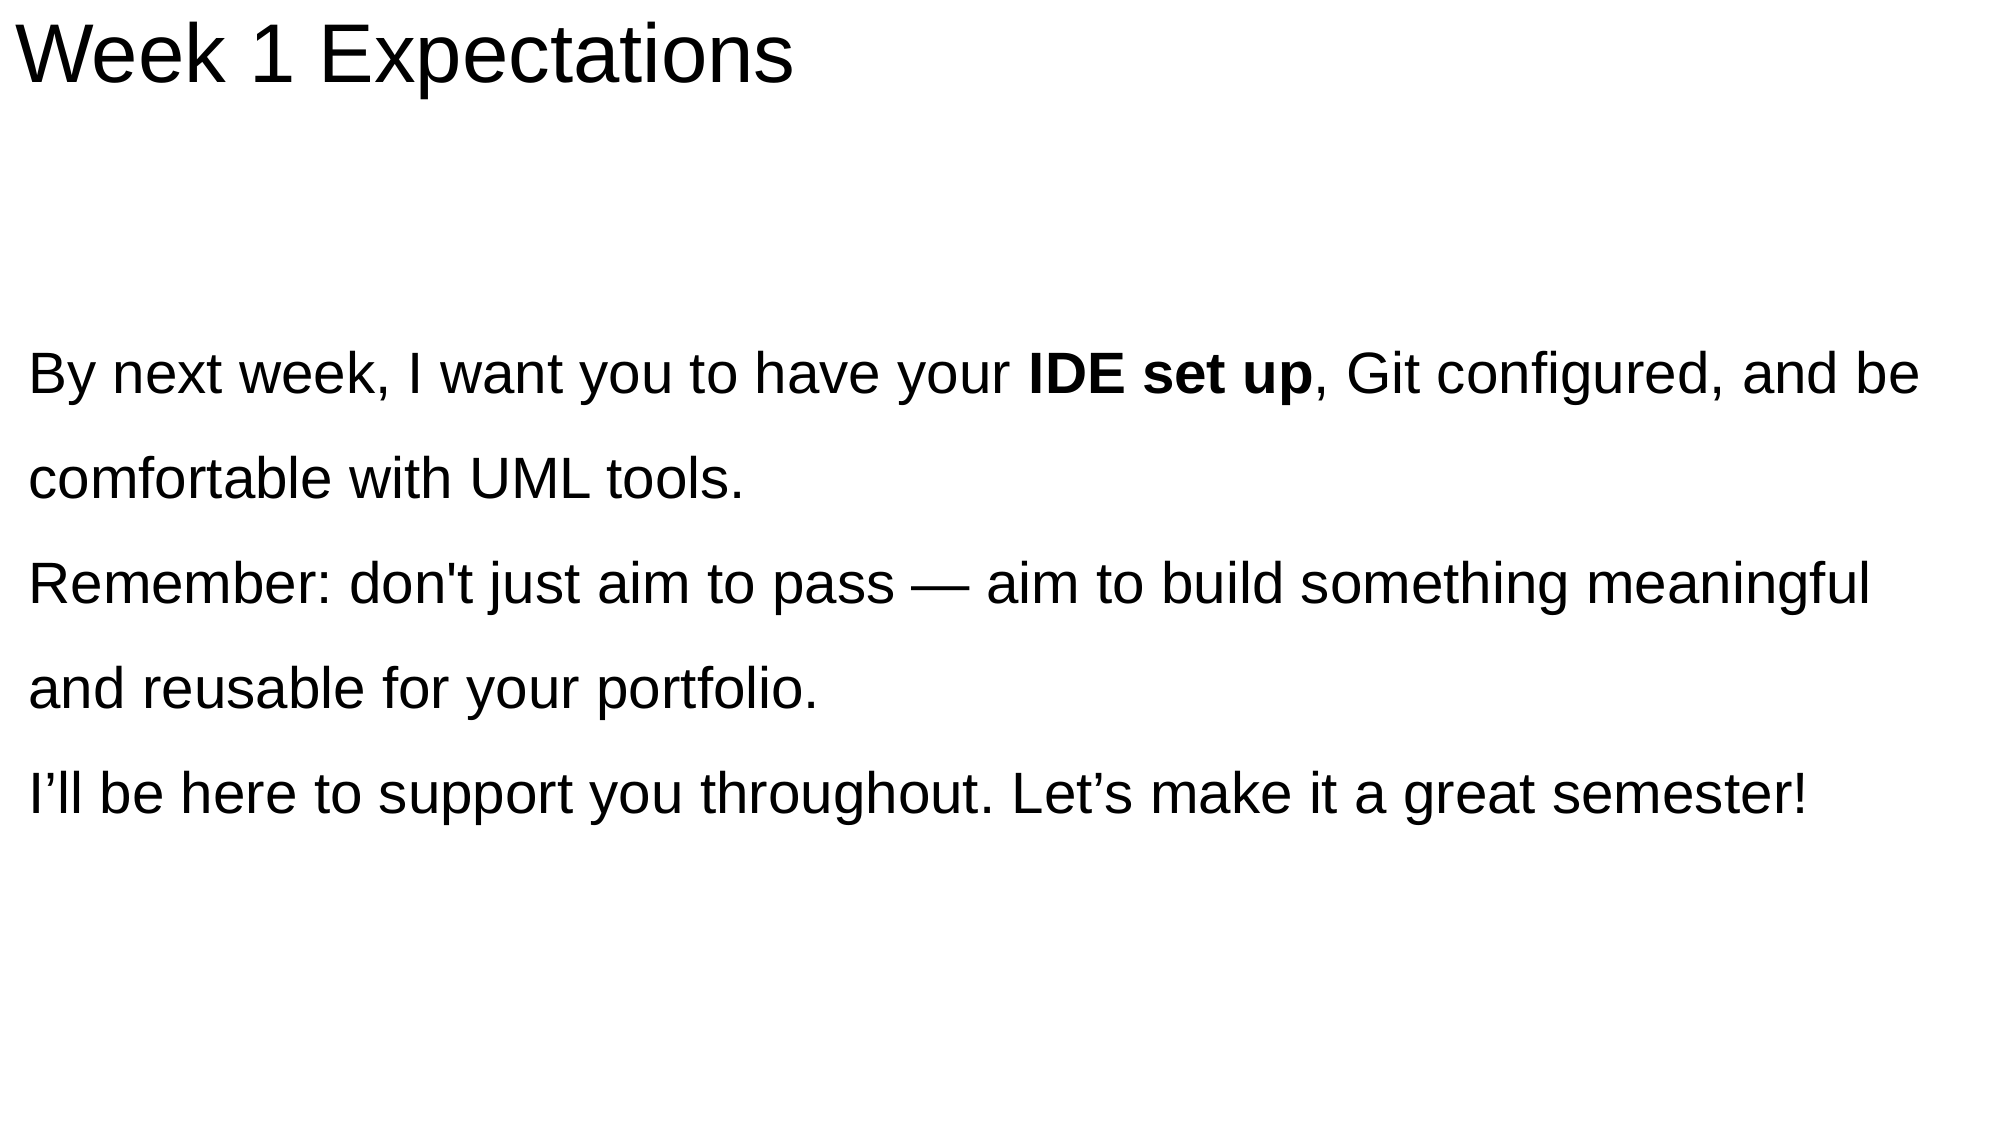

# Week 1 Expectations
By next week, I want you to have your IDE set up, Git configured, and be comfortable with UML tools.
Remember: don't just aim to pass — aim to build something meaningful and reusable for your portfolio.
I’ll be here to support you throughout. Let’s make it a great semester!